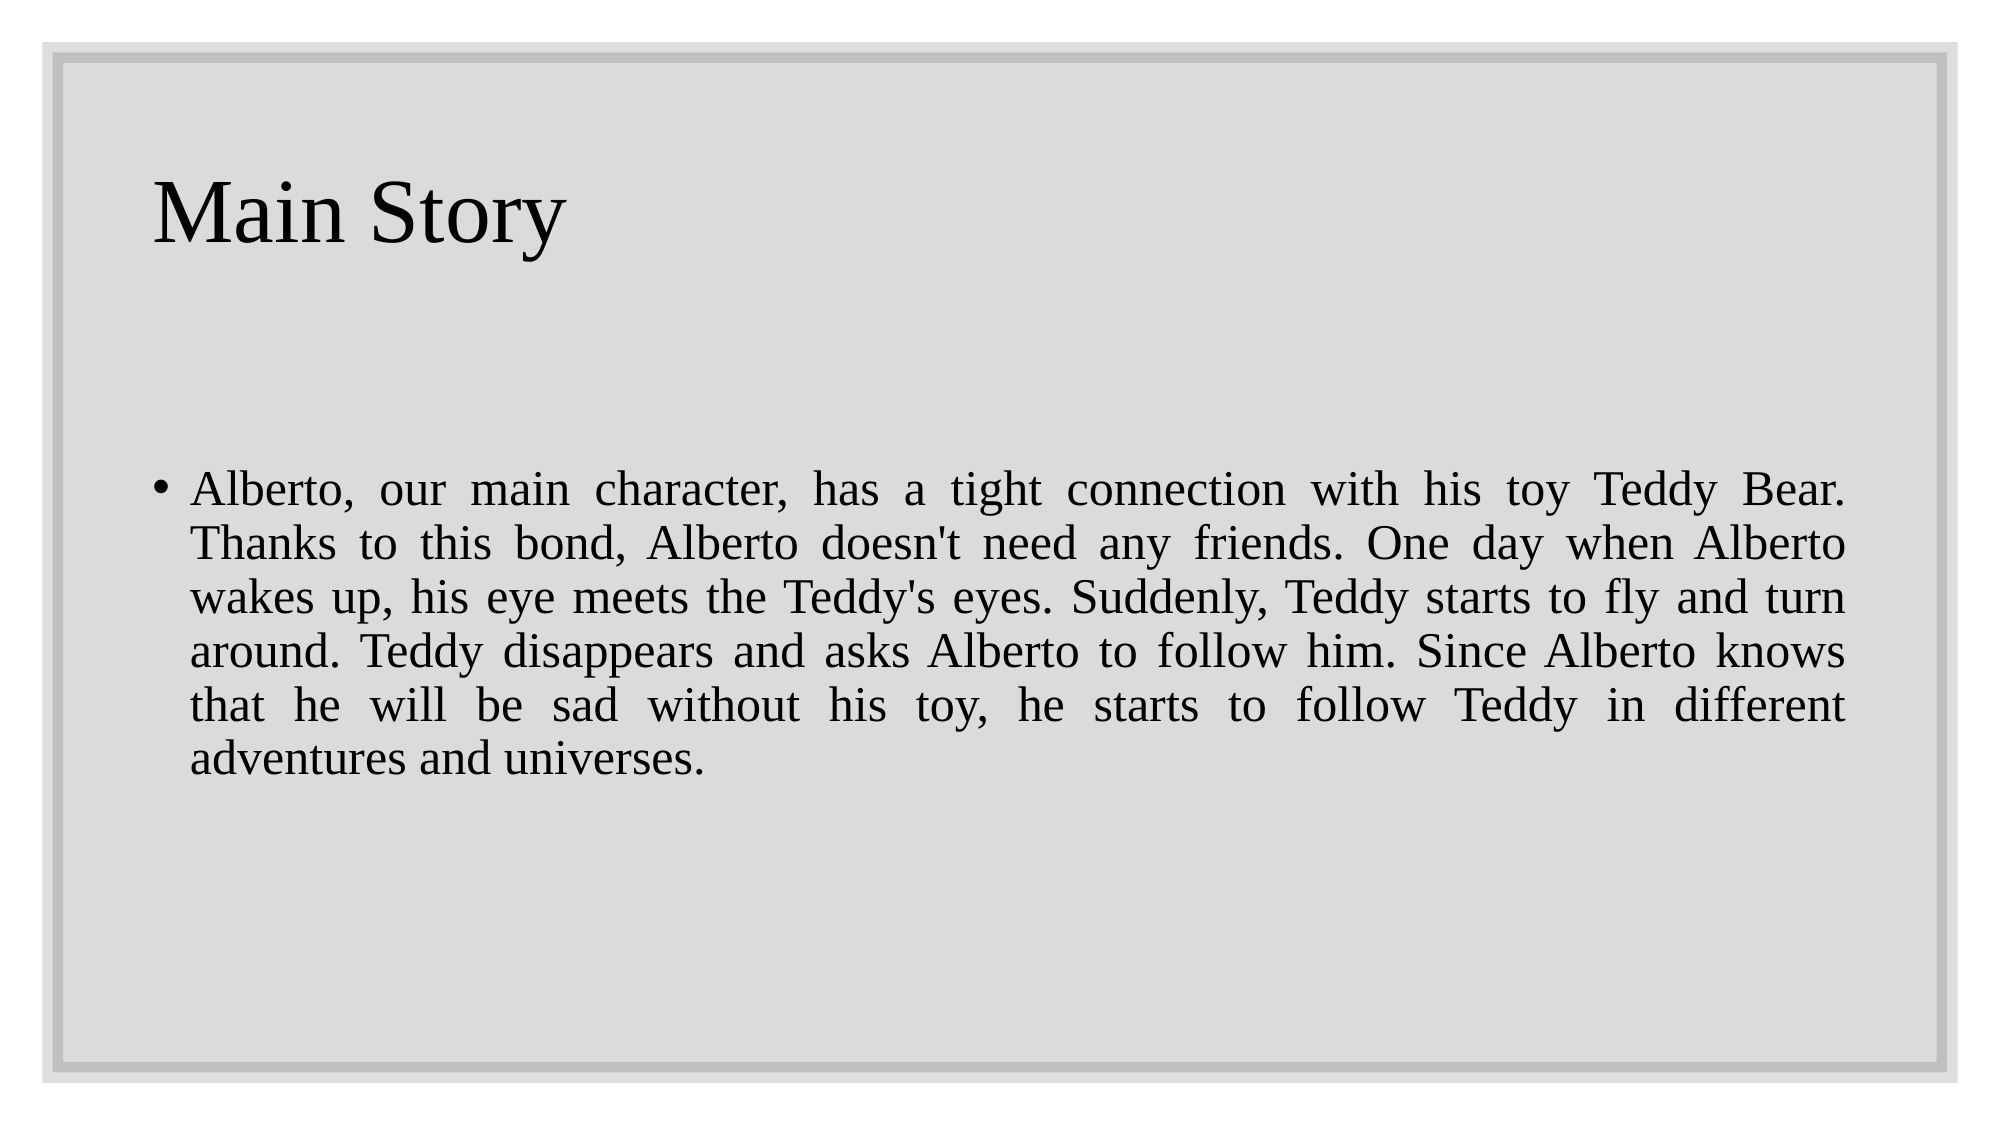

# Main Story
Alberto, our main character, has a tight connection with his toy Teddy Bear. Thanks to this bond, Alberto doesn't need any friends. One day when Alberto wakes up, his eye meets the Teddy's eyes. Suddenly, Teddy starts to fly and turn around. Teddy disappears and asks Alberto to follow him. Since Alberto knows that he will be sad without his toy, he starts to follow Teddy in different adventures and universes.